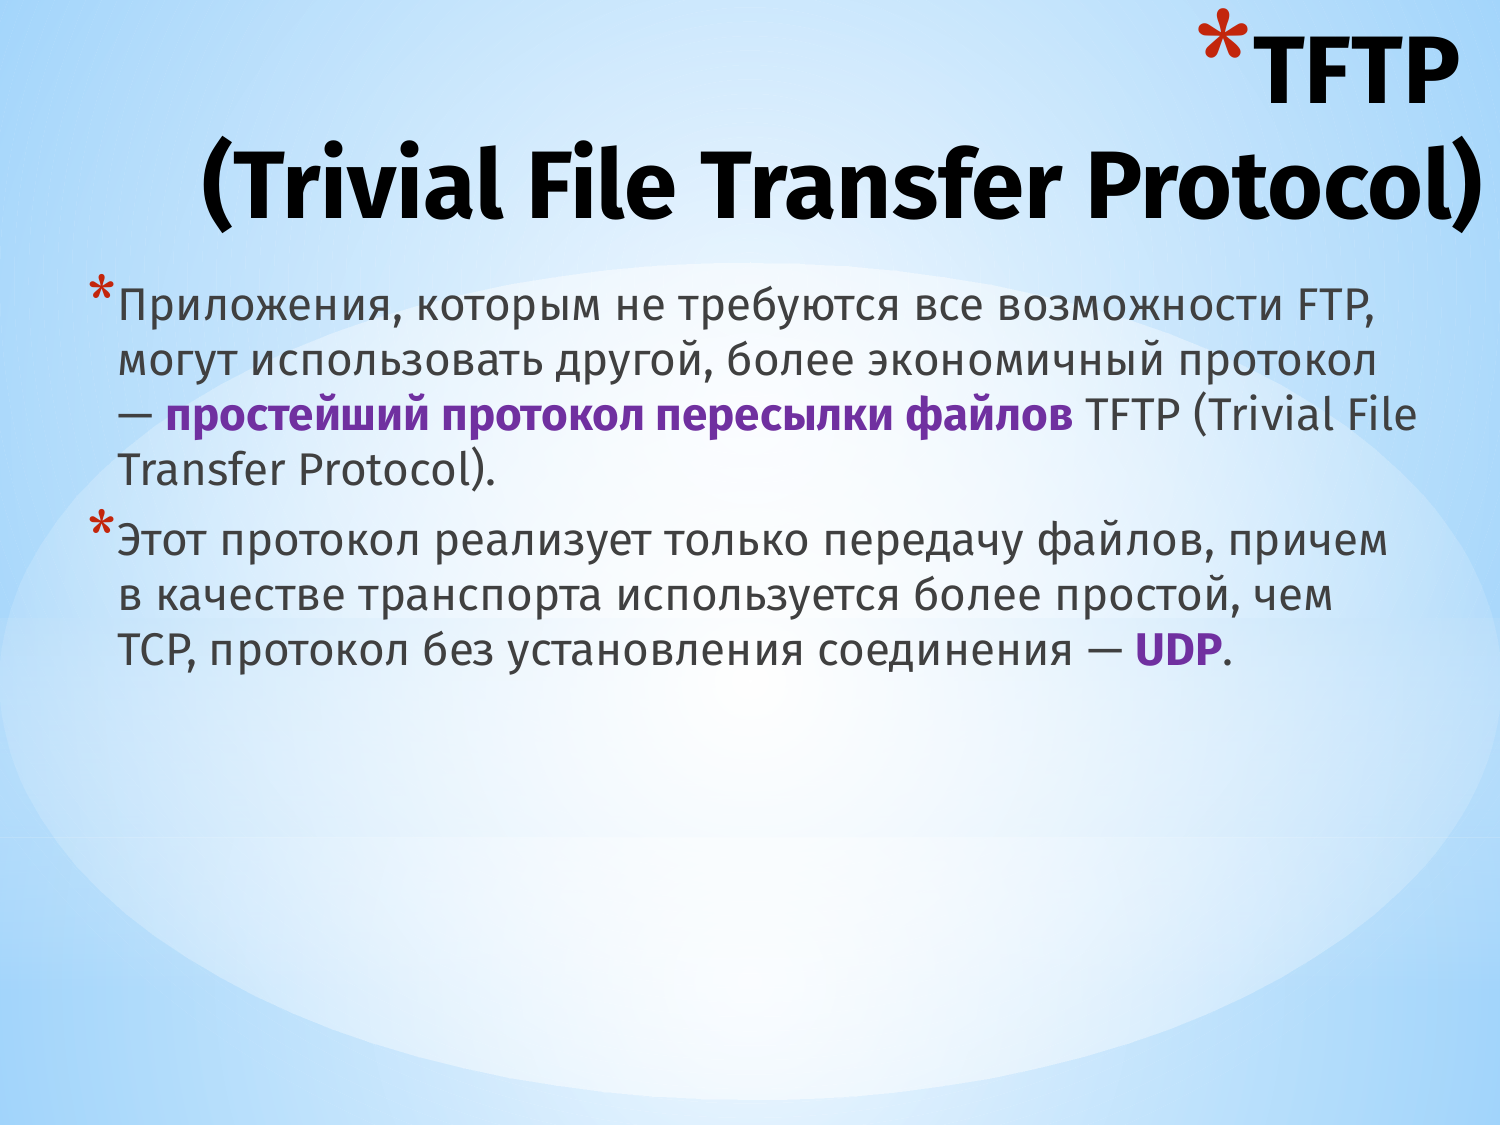

# TFTP (Trivial File Transfer Protocol)
Приложения, которым не требуются все возможности FTP, могут использовать другой, более экономичный протокол — простейший протокол пересылки файлов TFTP (Trivial File Transfer Protocol).
Этот протокол реализует только передачу файлов, причем в качестве транспорта используется более простой, чем TCP, протокол без установления соединения — UDP.